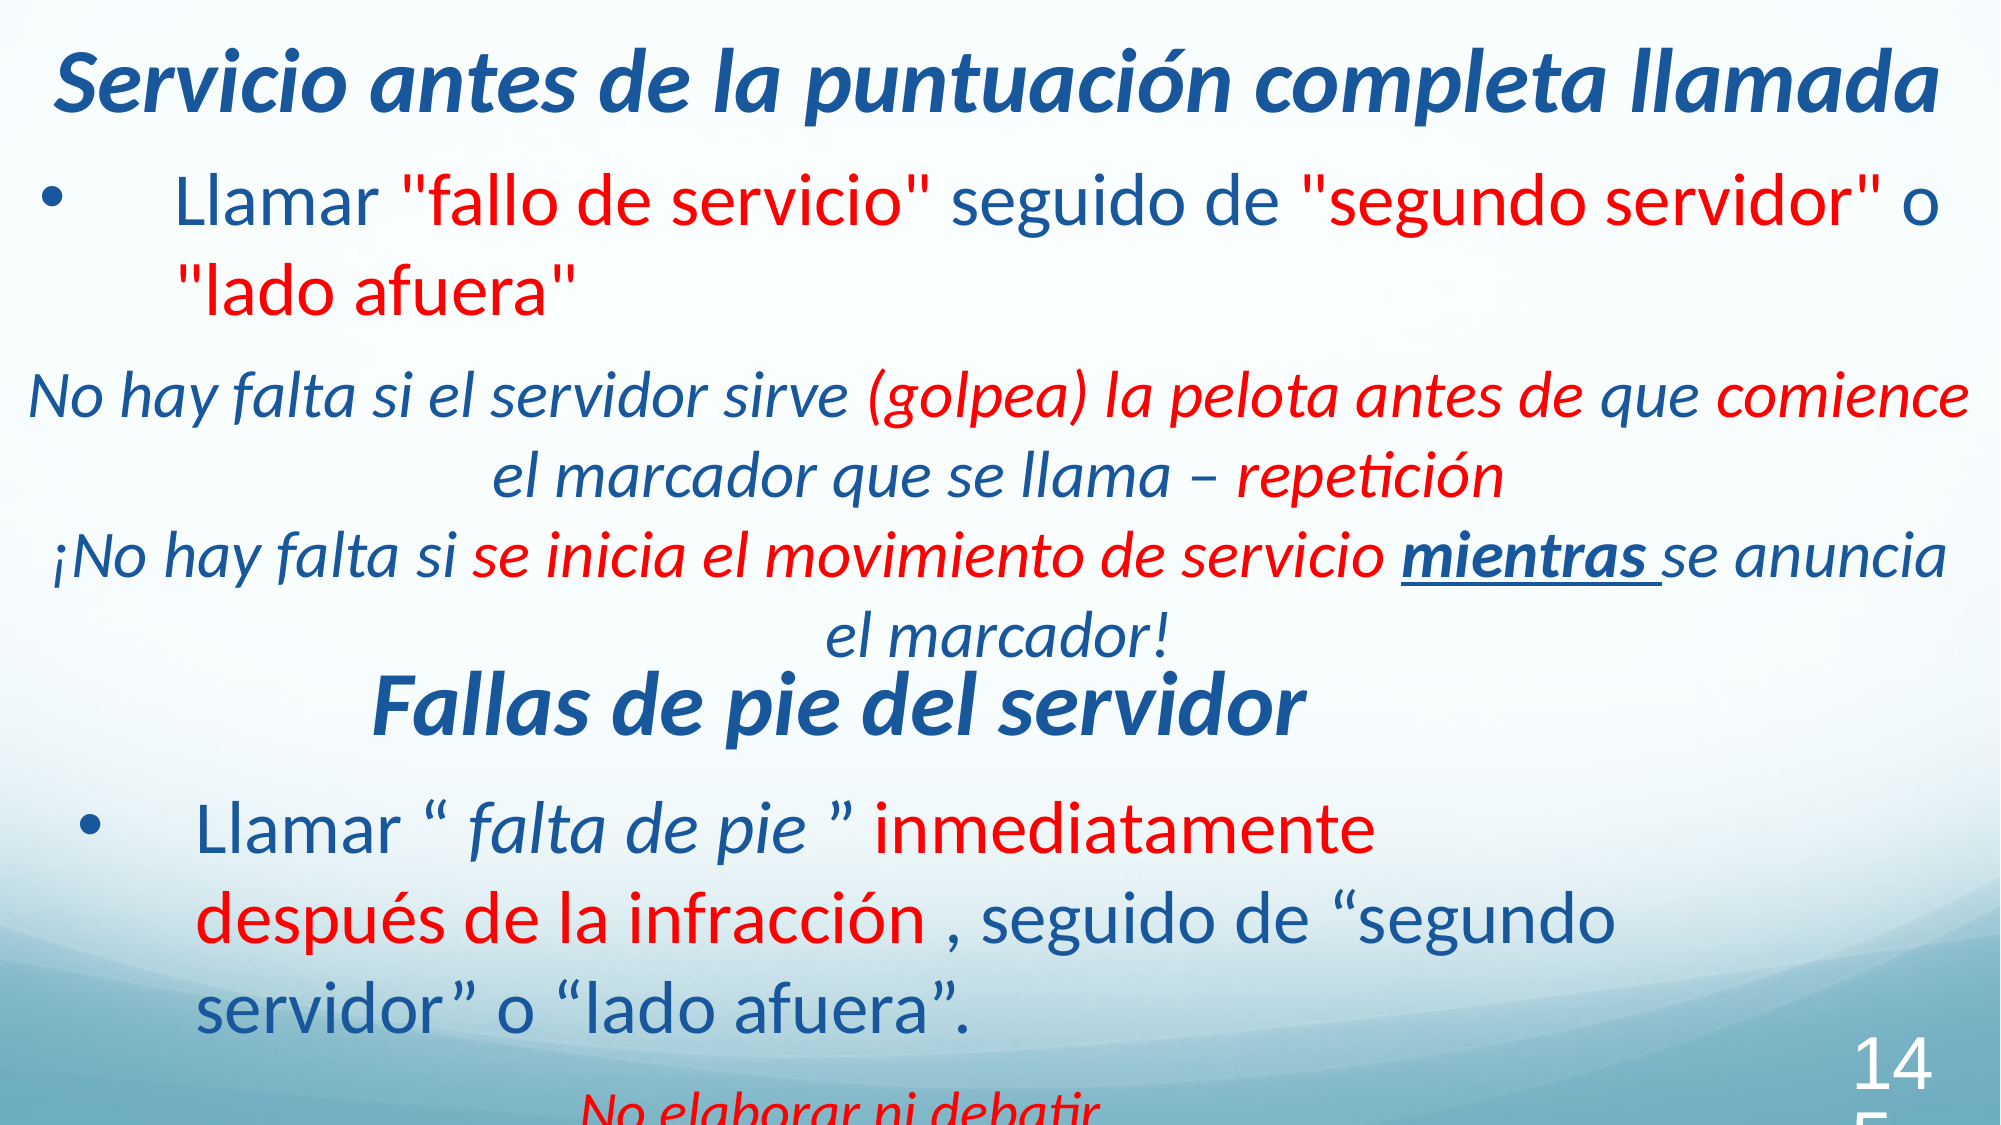

Servicio antes de la puntuación completa llamada

Llamar "fallo de servicio" seguido de "segundo servidor" o "lado afuera"

No hay falta si el servidor sirve (golpea) la pelota antes de que comience el marcador que se llama – repetición
¡No hay falta si se inicia el movimiento de servicio mientras se anuncia el marcador!

Fallas de pie del servidor

Llamar “ falta de pie ” inmediatamente después de la infracción , seguido de “segundo servidor” o “lado afuera”.

No elaborar ni debatir
145